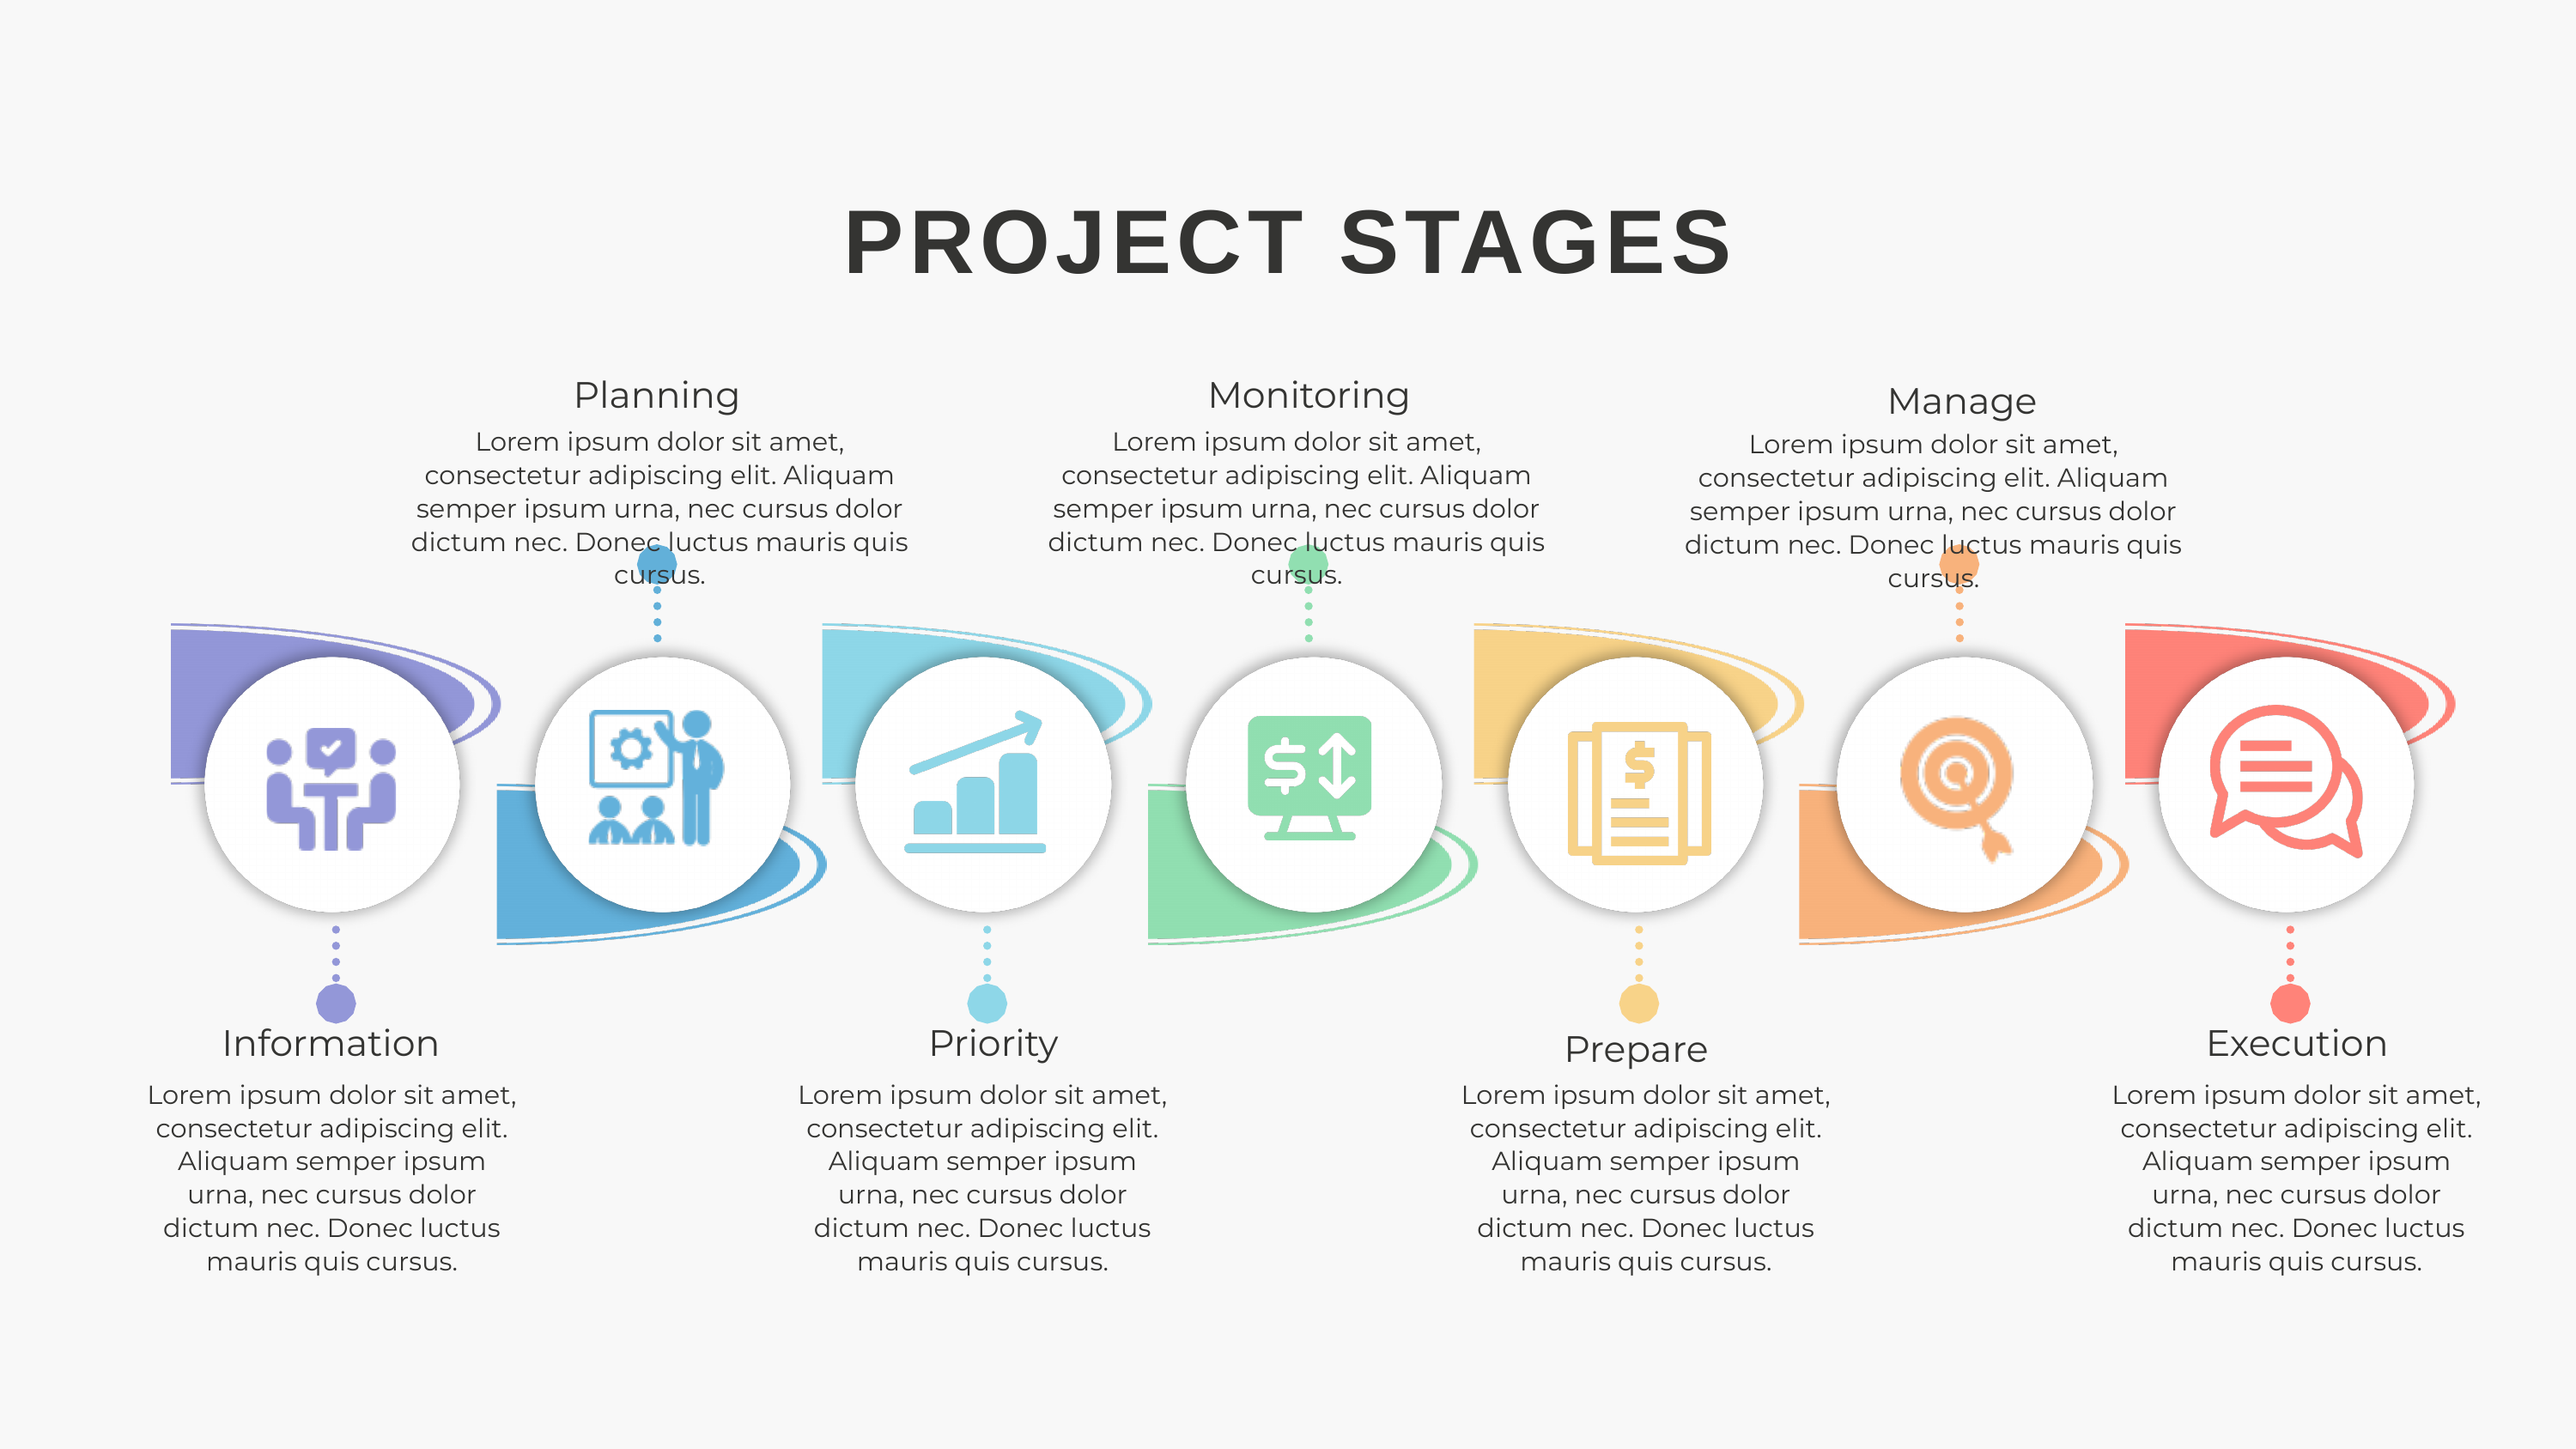

PROJECT STAGES
Planning
Monitoring
Manage
Lorem ipsum dolor sit amet, consectetur adipiscing elit. Aliquam semper ipsum urna, nec cursus dolor dictum nec. Donec luctus mauris quis cursus.
Lorem ipsum dolor sit amet, consectetur adipiscing elit. Aliquam semper ipsum urna, nec cursus dolor dictum nec. Donec luctus mauris quis cursus.
Lorem ipsum dolor sit amet, consectetur adipiscing elit. Aliquam semper ipsum urna, nec cursus dolor dictum nec. Donec luctus mauris quis cursus.

Information
Priority
Execution
Prepare
Lorem ipsum dolor sit amet, consectetur adipiscing elit. Aliquam semper ipsum urna, nec cursus dolor dictum nec. Donec luctus mauris quis cursus.
Lorem ipsum dolor sit amet, consectetur adipiscing elit. Aliquam semper ipsum urna, nec cursus dolor dictum nec. Donec luctus mauris quis cursus.
Lorem ipsum dolor sit amet, consectetur adipiscing elit. Aliquam semper ipsum urna, nec cursus dolor dictum nec. Donec luctus mauris quis cursus.
Lorem ipsum dolor sit amet, consectetur adipiscing elit. Aliquam semper ipsum urna, nec cursus dolor dictum nec. Donec luctus mauris quis cursus.